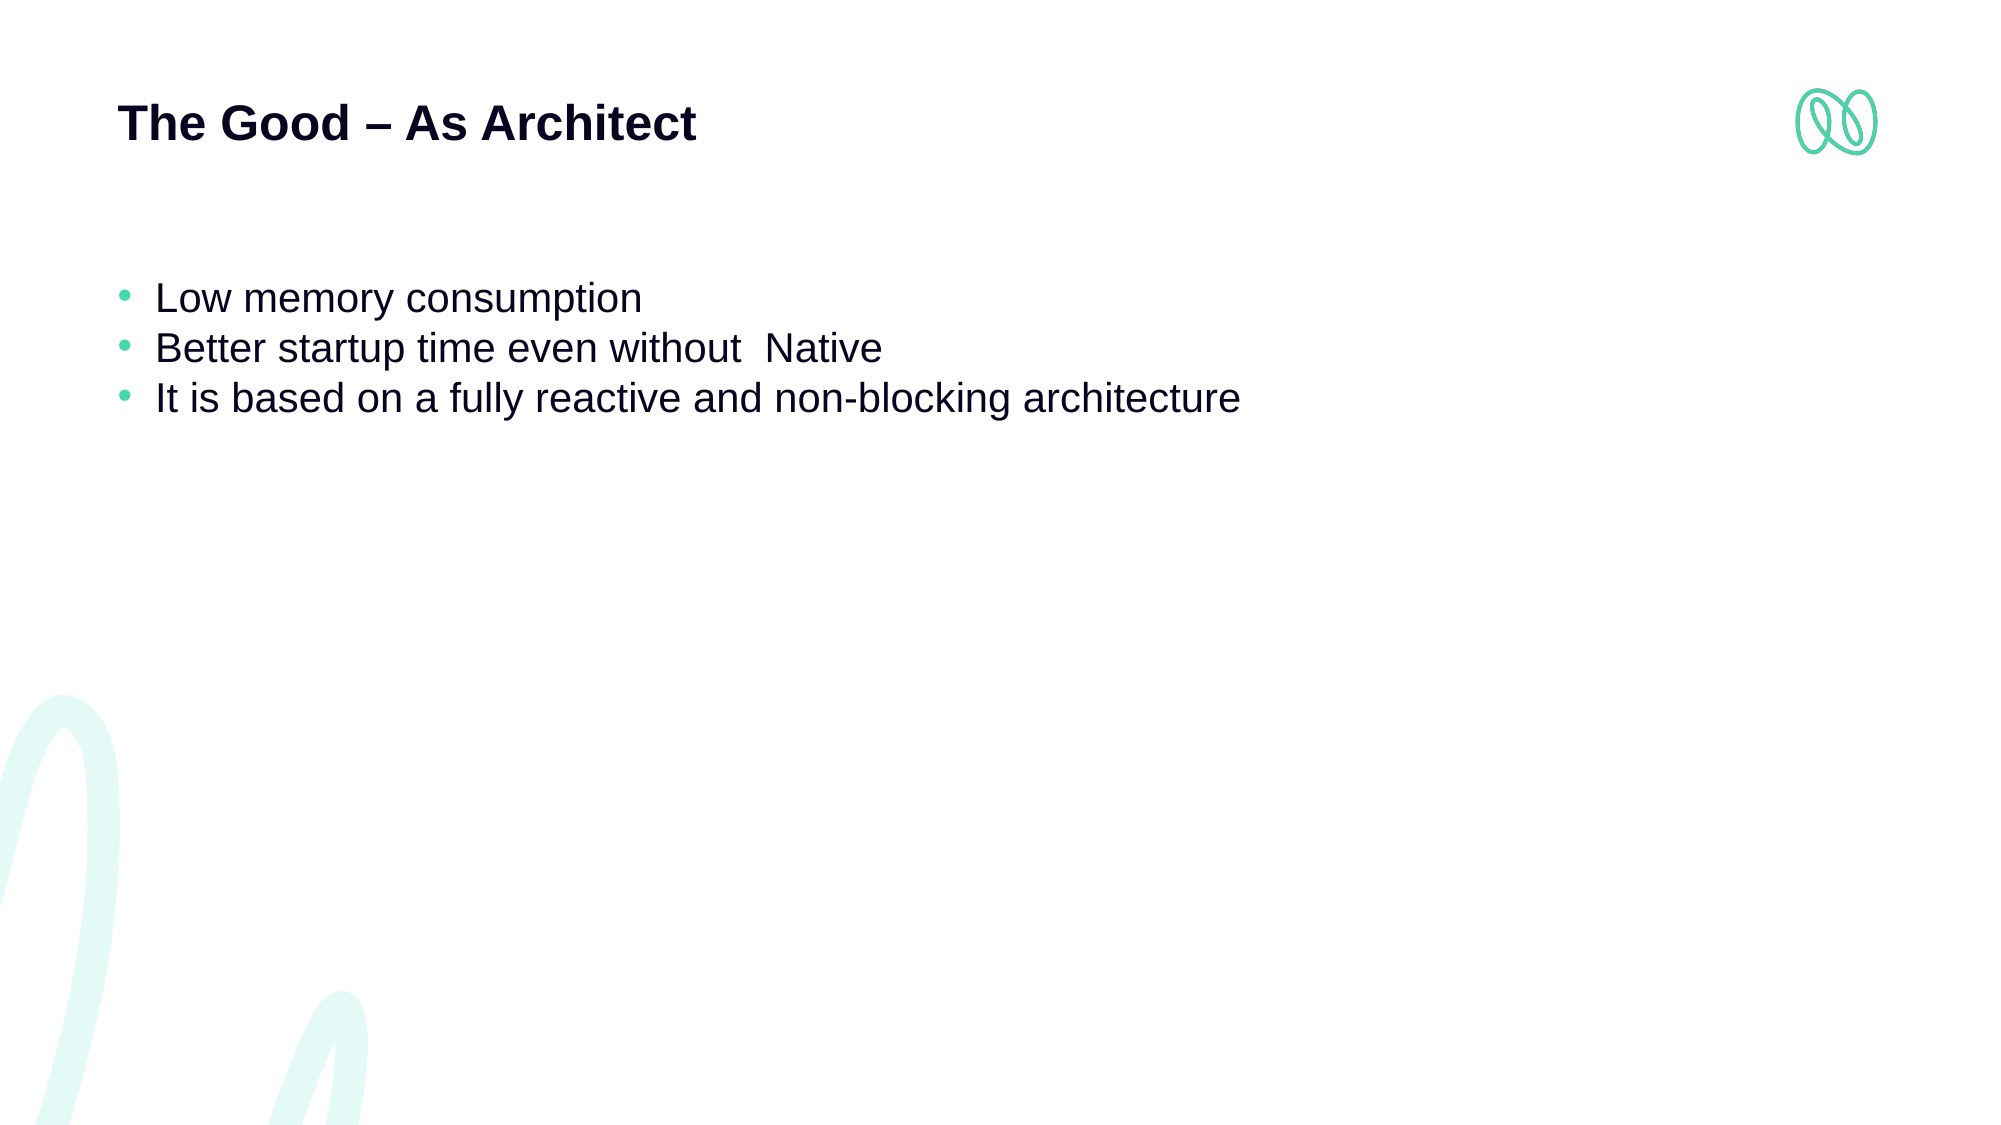

# The Good – As Architect
Low memory consumption
Better startup time even without  Native
It is based on a fully reactive and non-blocking architecture